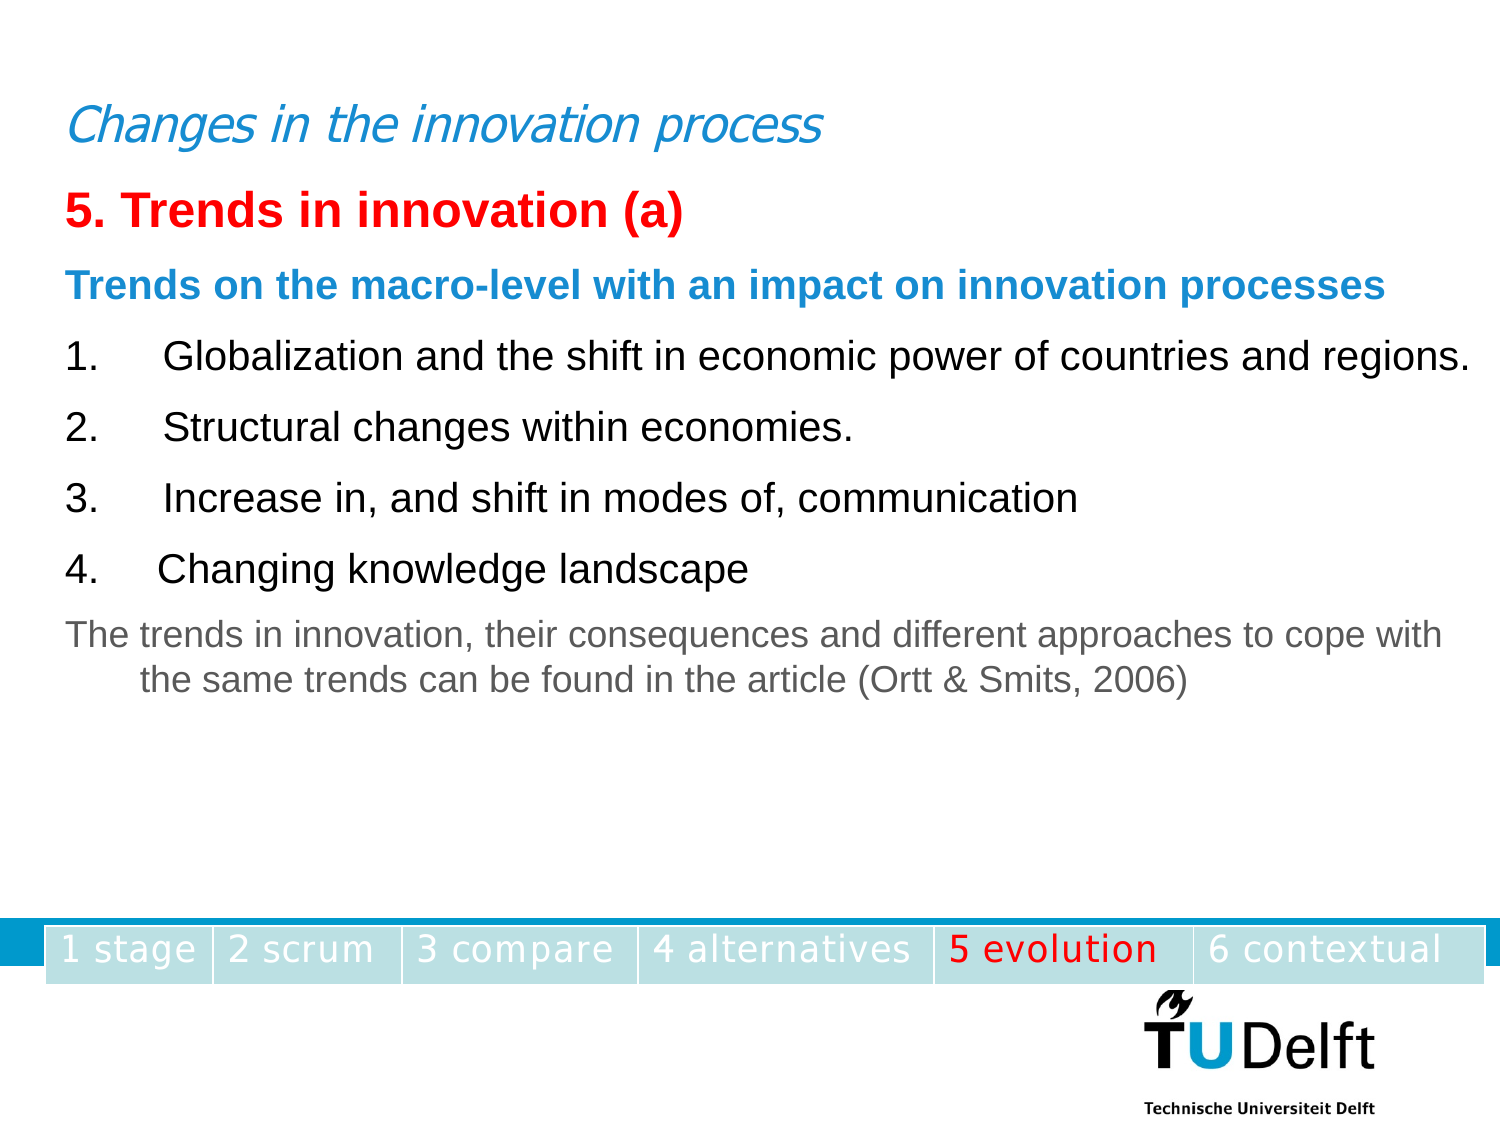

Changes in the innovation process
5. Trends in innovation (a)
Trends on the macro-level with an impact on innovation processes
1.      Globalization and the shift in economic power of countries and regions.
2.      Structural changes within economies.
3.      Increase in, and shift in modes of, communication
4.     Changing knowledge landscape
The trends in innovation, their consequences and different approaches to cope with the same trends can be found in the article (Ortt & Smits, 2006)

11
| 1 stage | 2 scrum | 3 compare | 4 alternatives | 5 evolution | 6 contextual |
| --- | --- | --- | --- | --- | --- |